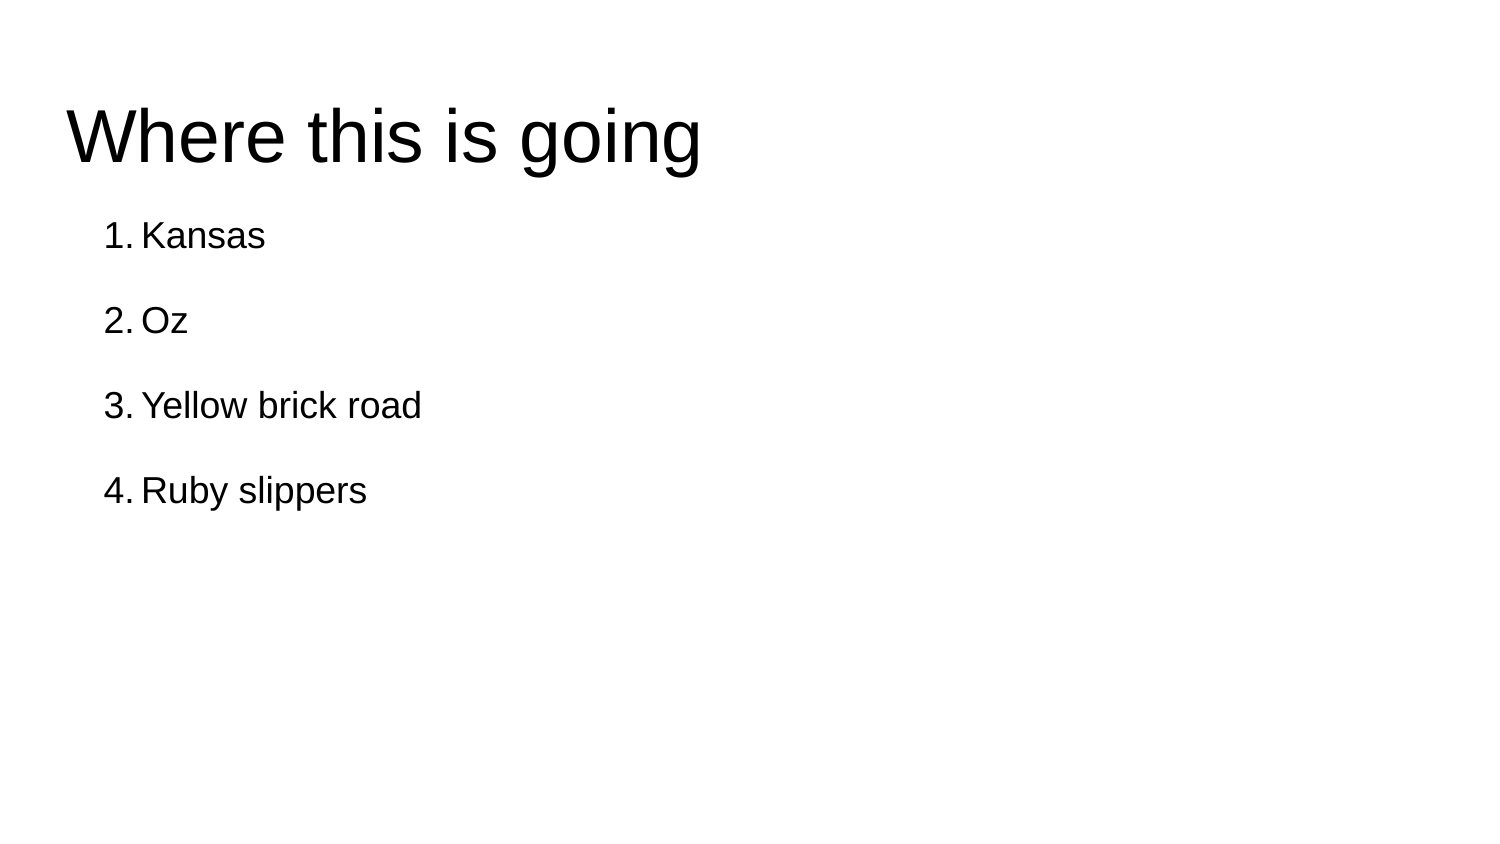

# Where this is going

Kansas
Oz
Yellow brick road
Ruby slippers